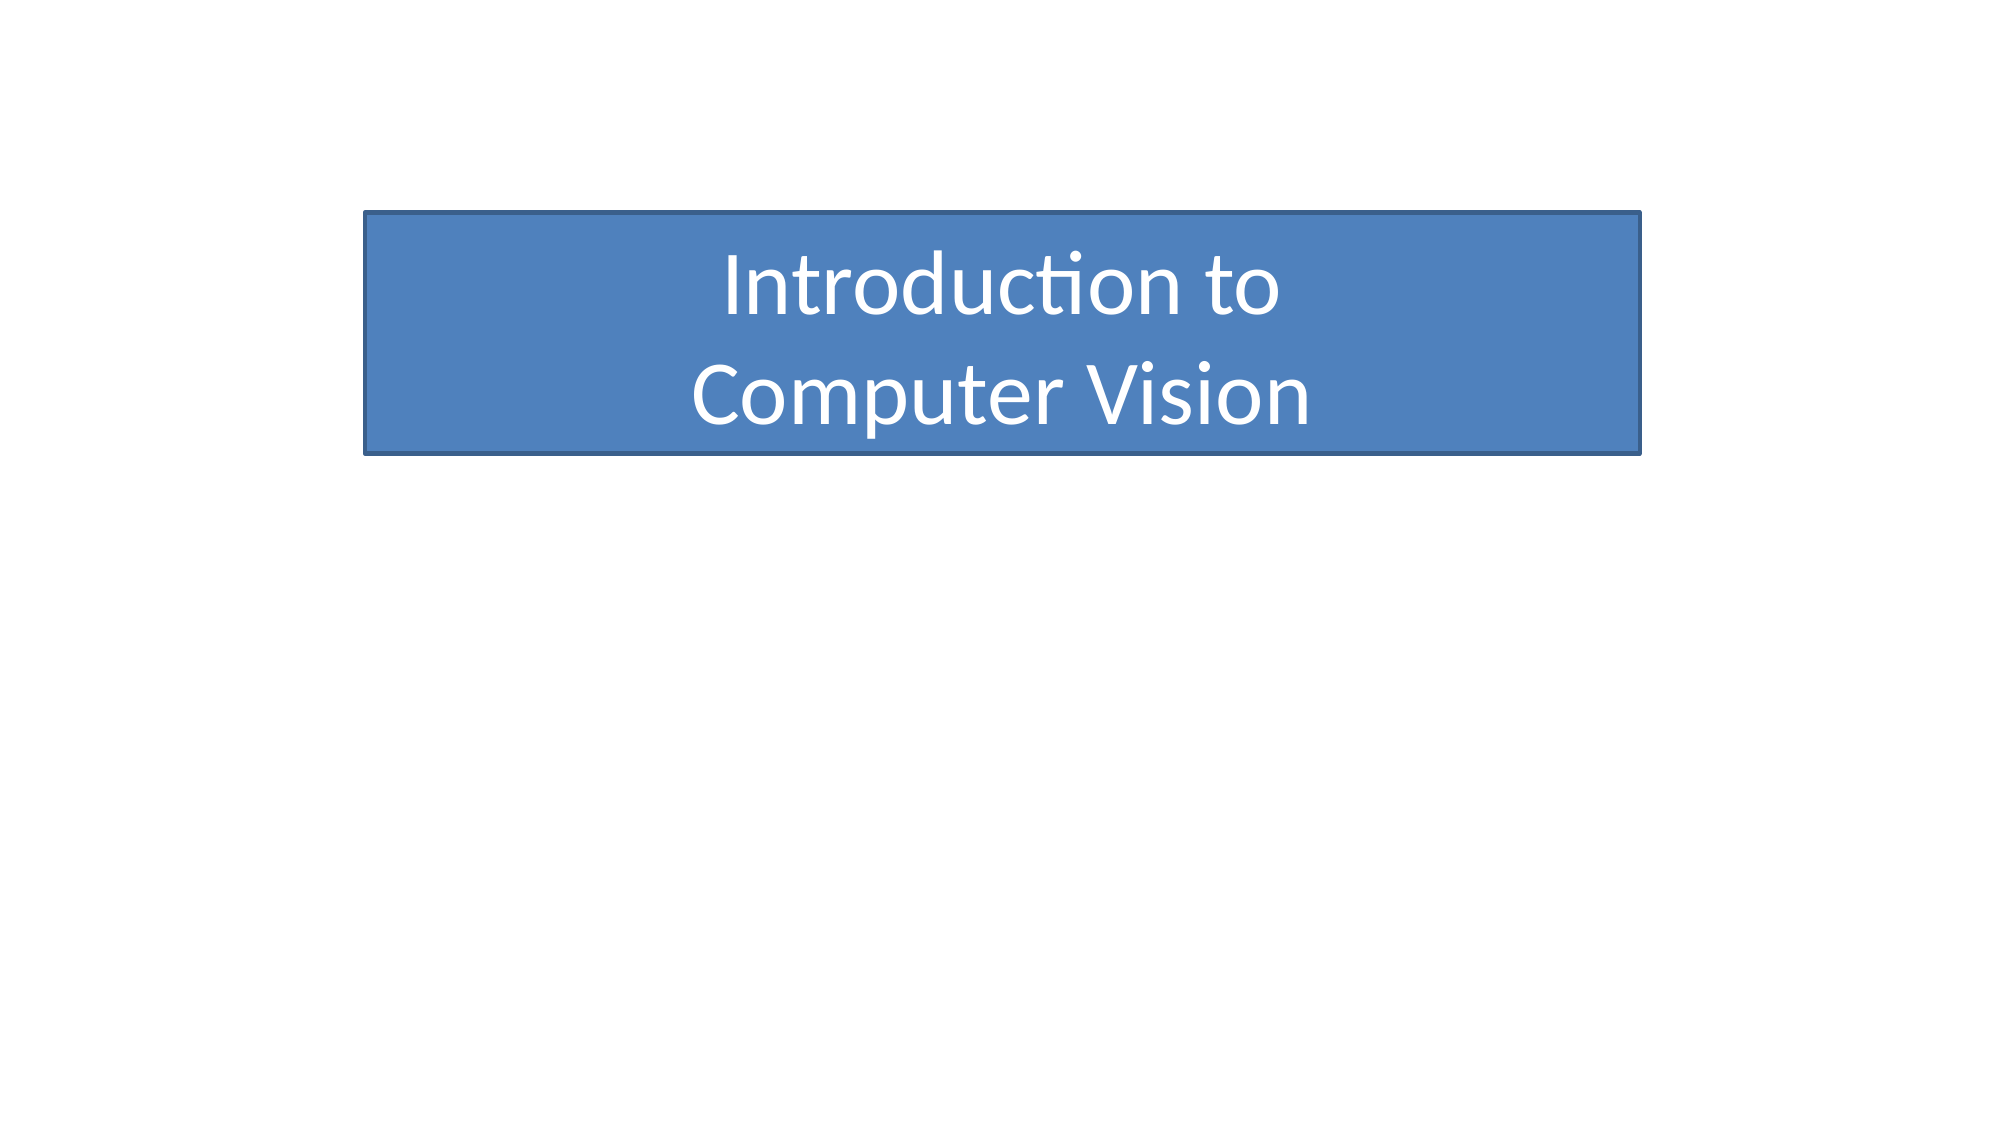

# Introduction to Computer Vision

Image by kirkh.deviantart.com